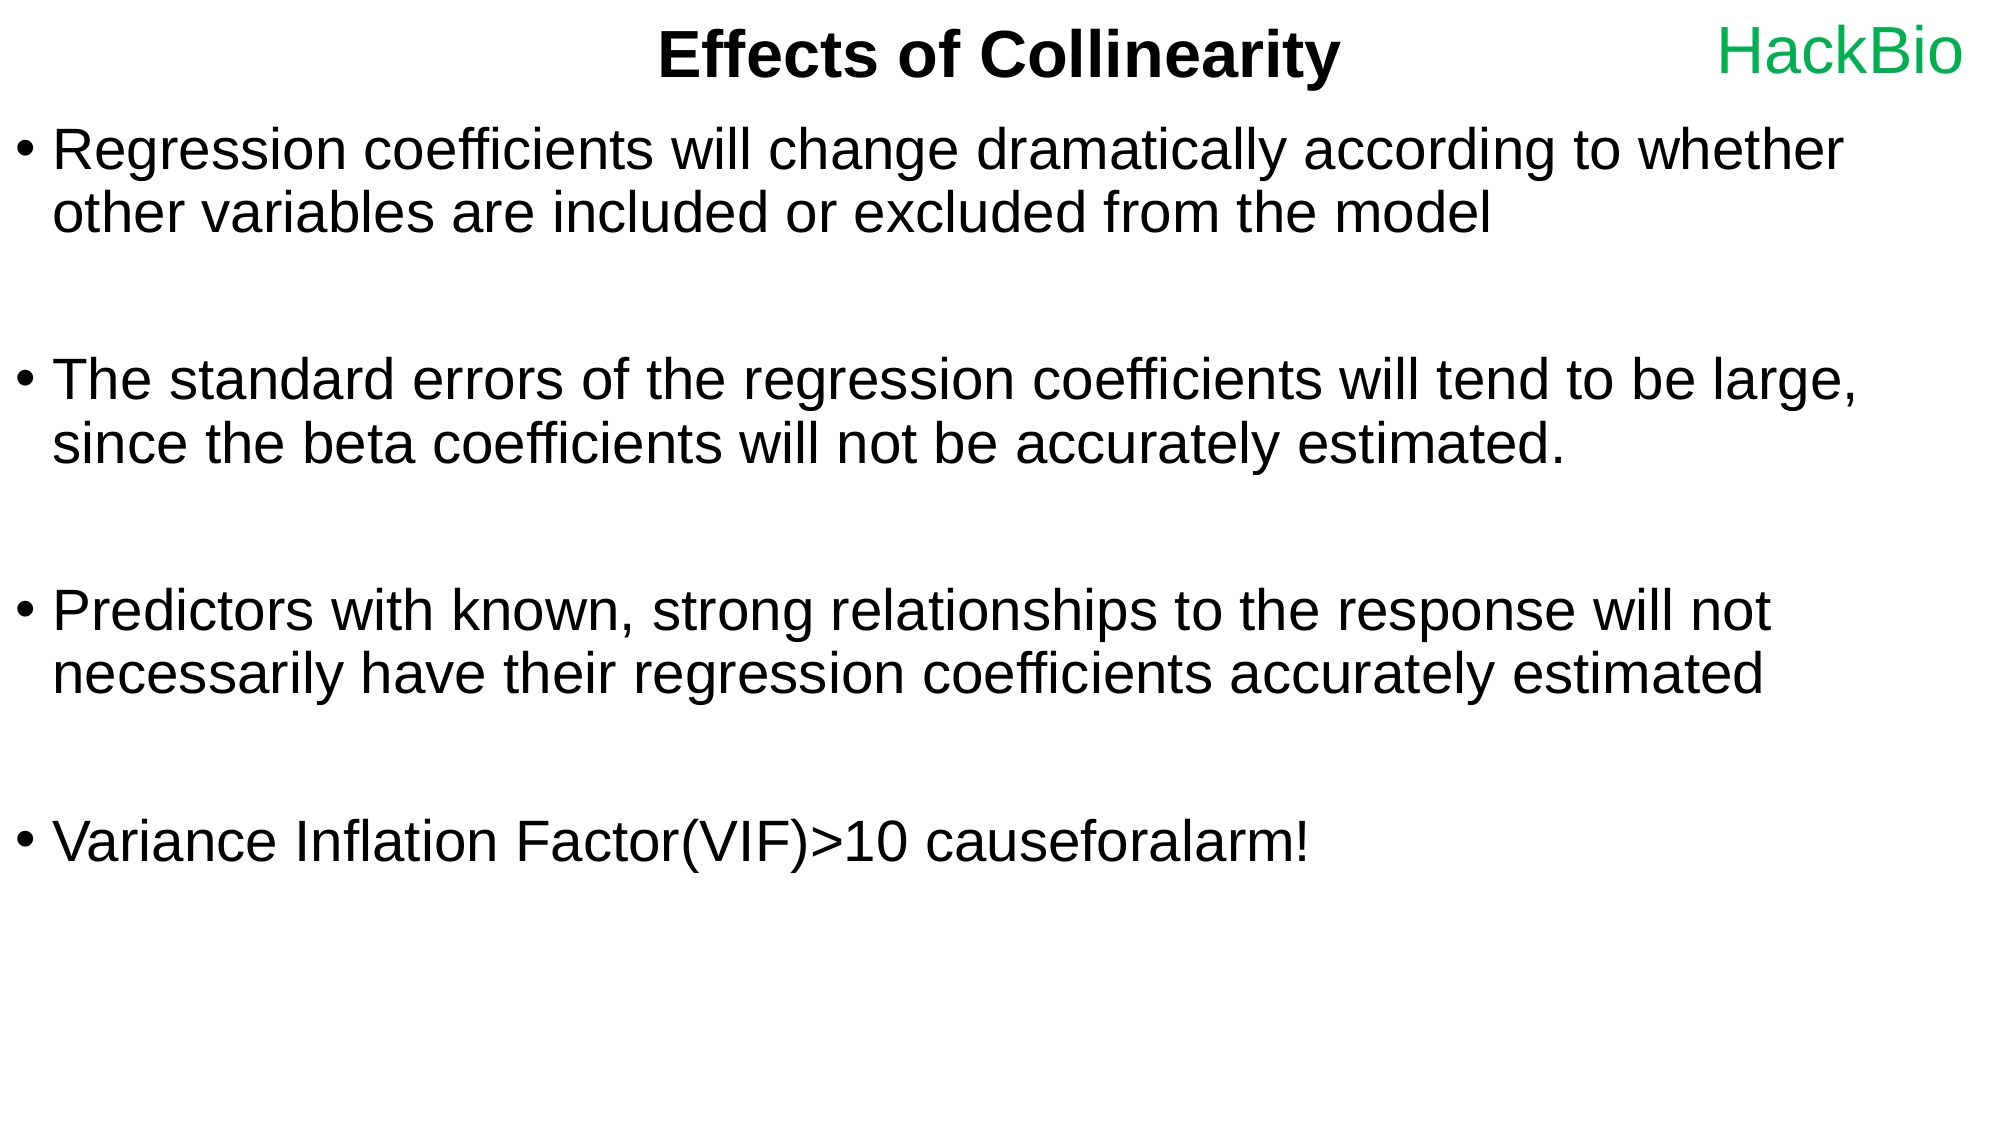

# Effects of Collinearity
Regression coefficients will change dramatically according to whether other variables are included or excluded from the model

The standard errors of the regression coefficients will tend to be large, since the beta coefficients will not be accurately estimated.

Predictors with known, strong relationships to the response will not necessarily have their regression coefficients accurately estimated

Variance Inflation Factor(VIF)>10 causeforalarm!